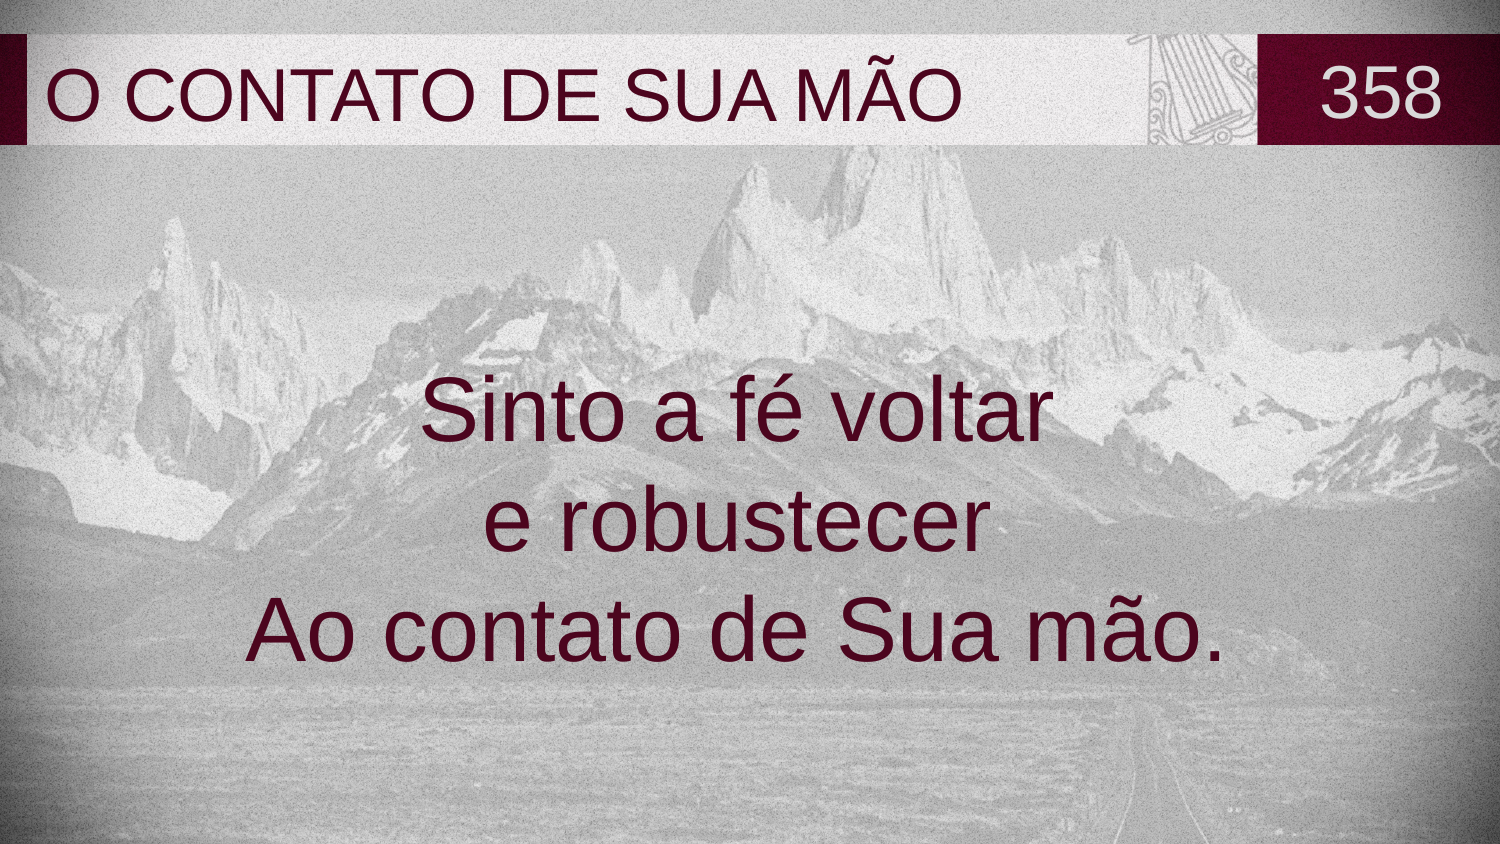

# O CONTATO DE SUA MÃO
358
Sinto a fé voltar
e robustecer
Ao contato de Sua mão.